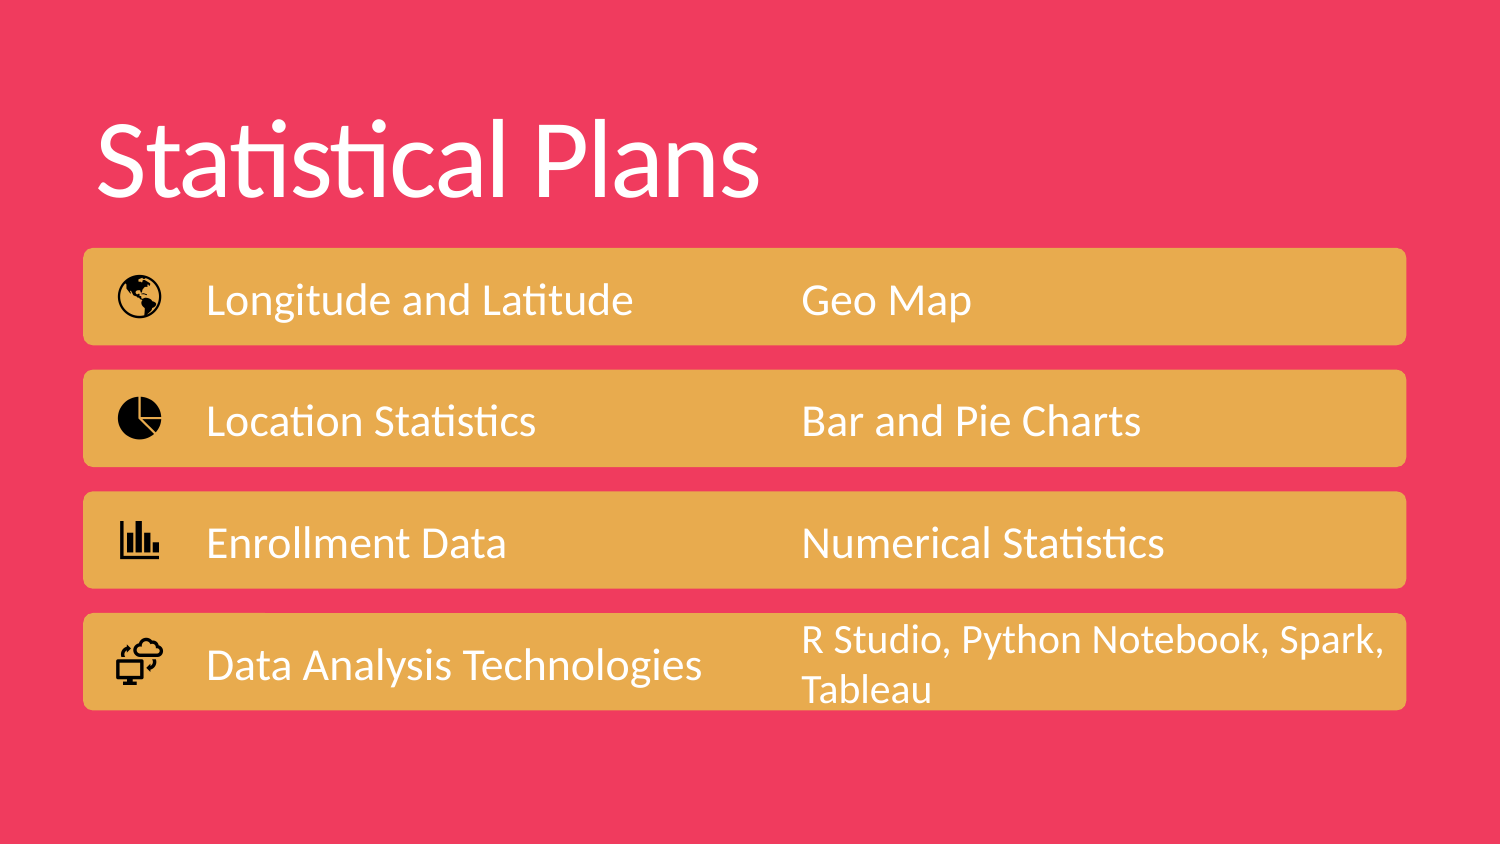

# Statistical Plans
Longitude and Latitude
Geo Map
Location Statistics
Bar and Pie Charts
Enrollment Data
Numerical Statistics
Data Analysis Technologies
R Studio, Python Notebook, Spark, Tableau